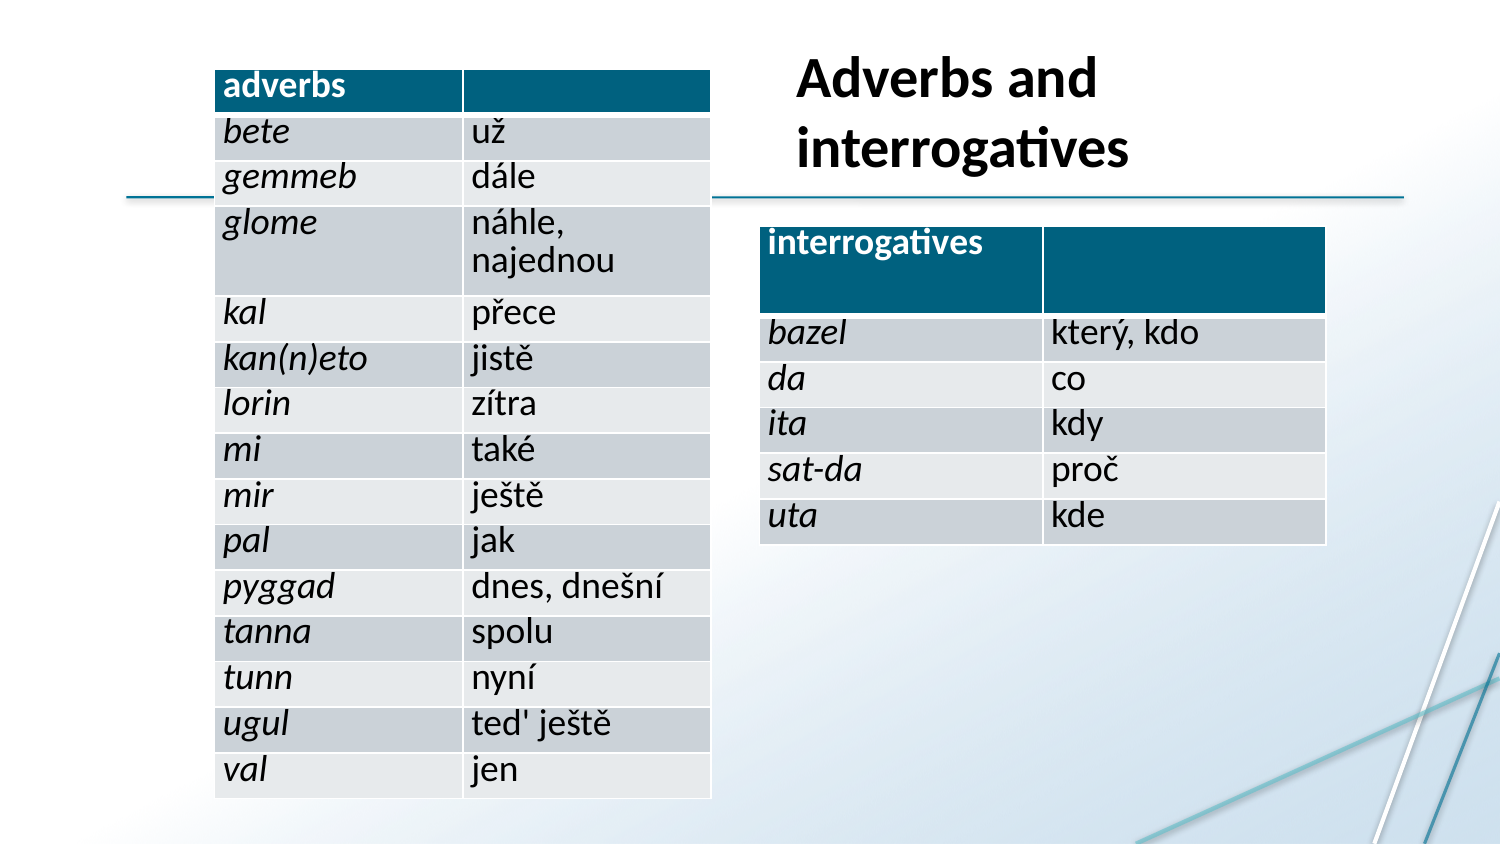

# Adverbs and interrogatives
| adverbs |  |
| --- | --- |
| bete | už |
| gemmeb | dále |
| glome | náhle, najednou |
| kal | přece |
| kan(n)eto | jistě |
| lorin | zítra |
| mi | také |
| mir | ještě |
| pal | jak |
| pyggad | dnes, dnešní |
| tanna | spolu |
| tunn | nyní |
| ugul | ted' ještě |
| val | jen |
| interrogatives |  |
| --- | --- |
| bazel | který, kdo |
| da | co |
| ita | kdy |
| sat-da | proč |
| uta | kde |